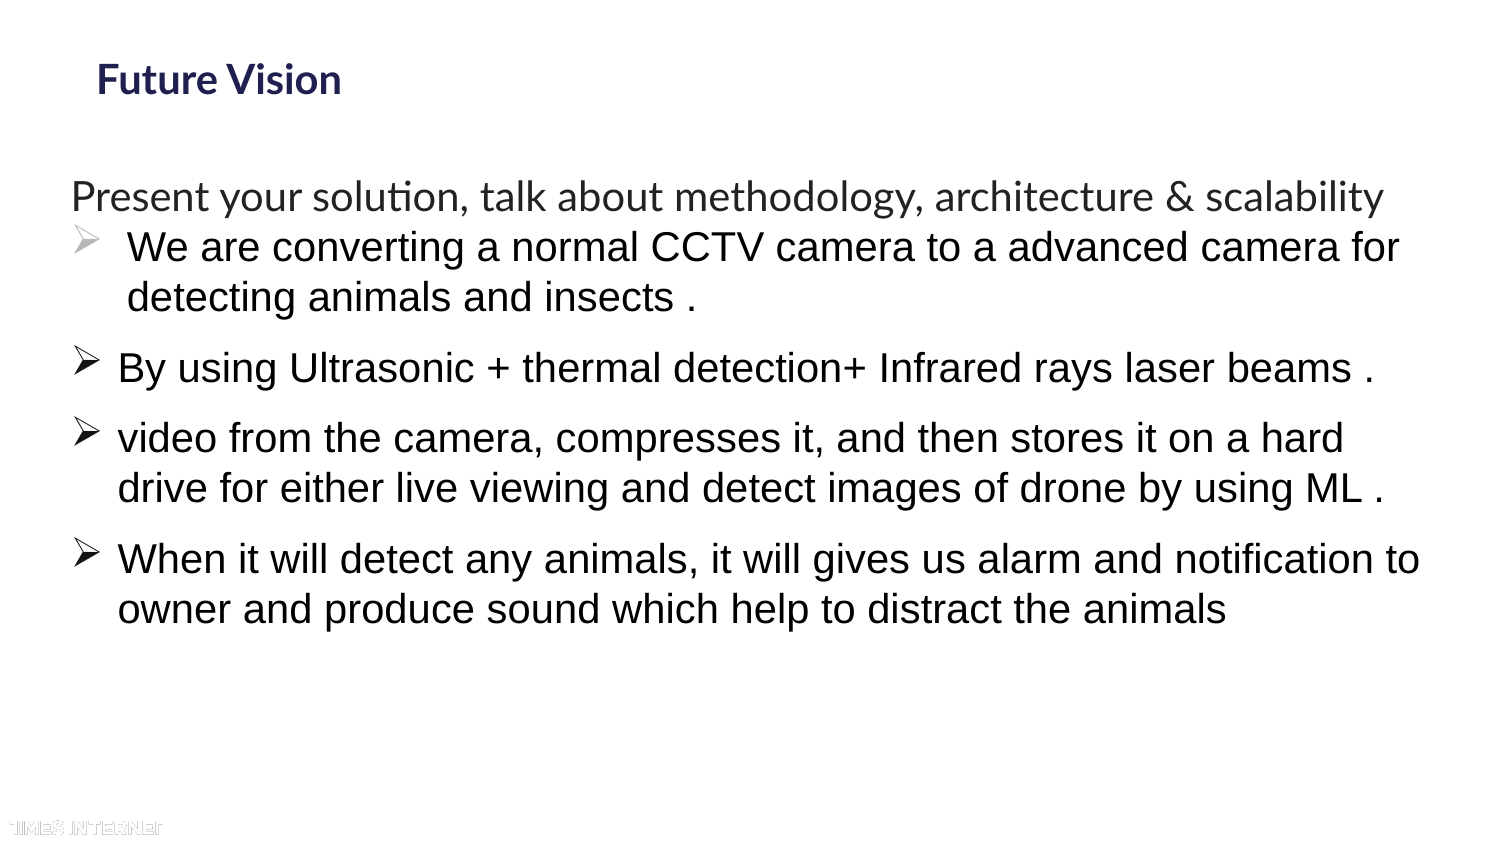

# Future Vision
Present your solution, talk about methodology, architecture & scalability
We are converting a normal CCTV camera to a advanced camera for detecting animals and insects .
By using Ultrasonic + thermal detection+ Infrared rays laser beams .
video from the camera, compresses it, and then stores it on a hard drive for either live viewing and detect images of drone by using ML .
When it will detect any animals, it will gives us alarm and notification to owner and produce sound which help to distract the animals